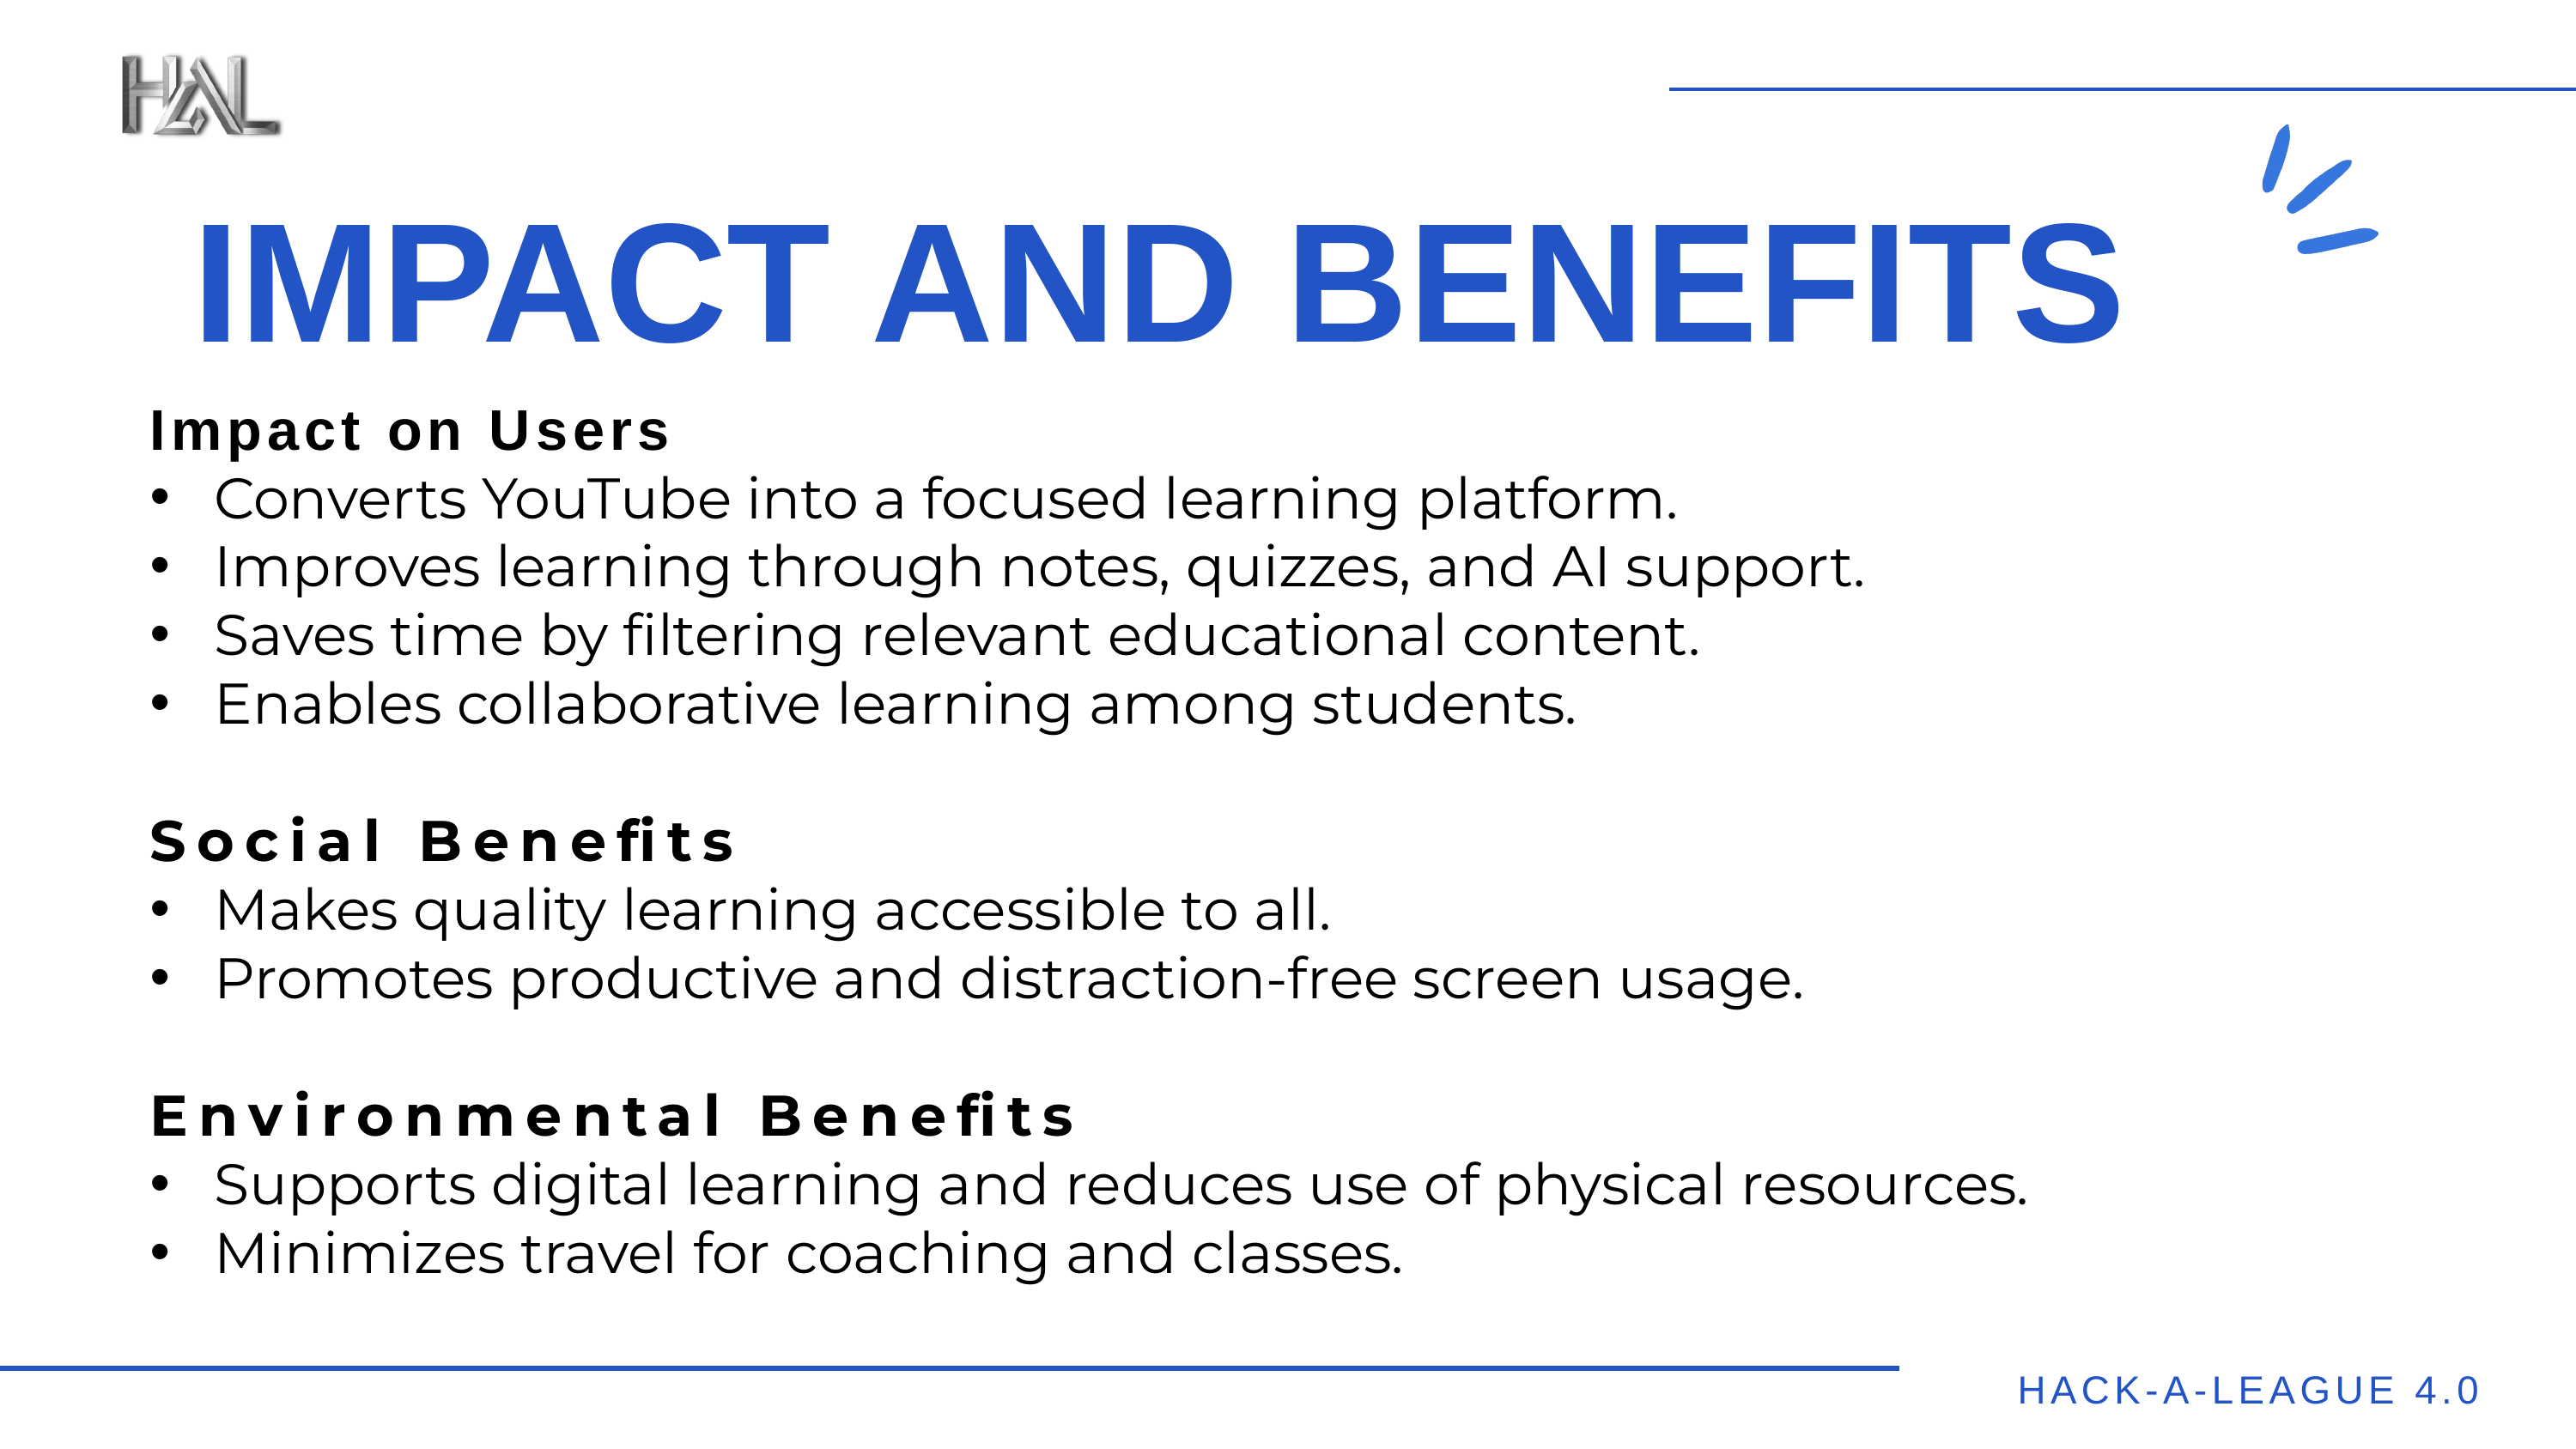

IMPACT AND BENEFITS
Impact on Users
Converts YouTube into a focused learning platform.
Improves learning through notes, quizzes, and AI support.
Saves time by filtering relevant educational content.
Enables collaborative learning among students.

Social Benefits
Makes quality learning accessible to all.
Promotes productive and distraction-free screen usage.

Environmental Benefits
Supports digital learning and reduces use of physical resources.
Minimizes travel for coaching and classes.
HACK-A-LEAGUE 4.0